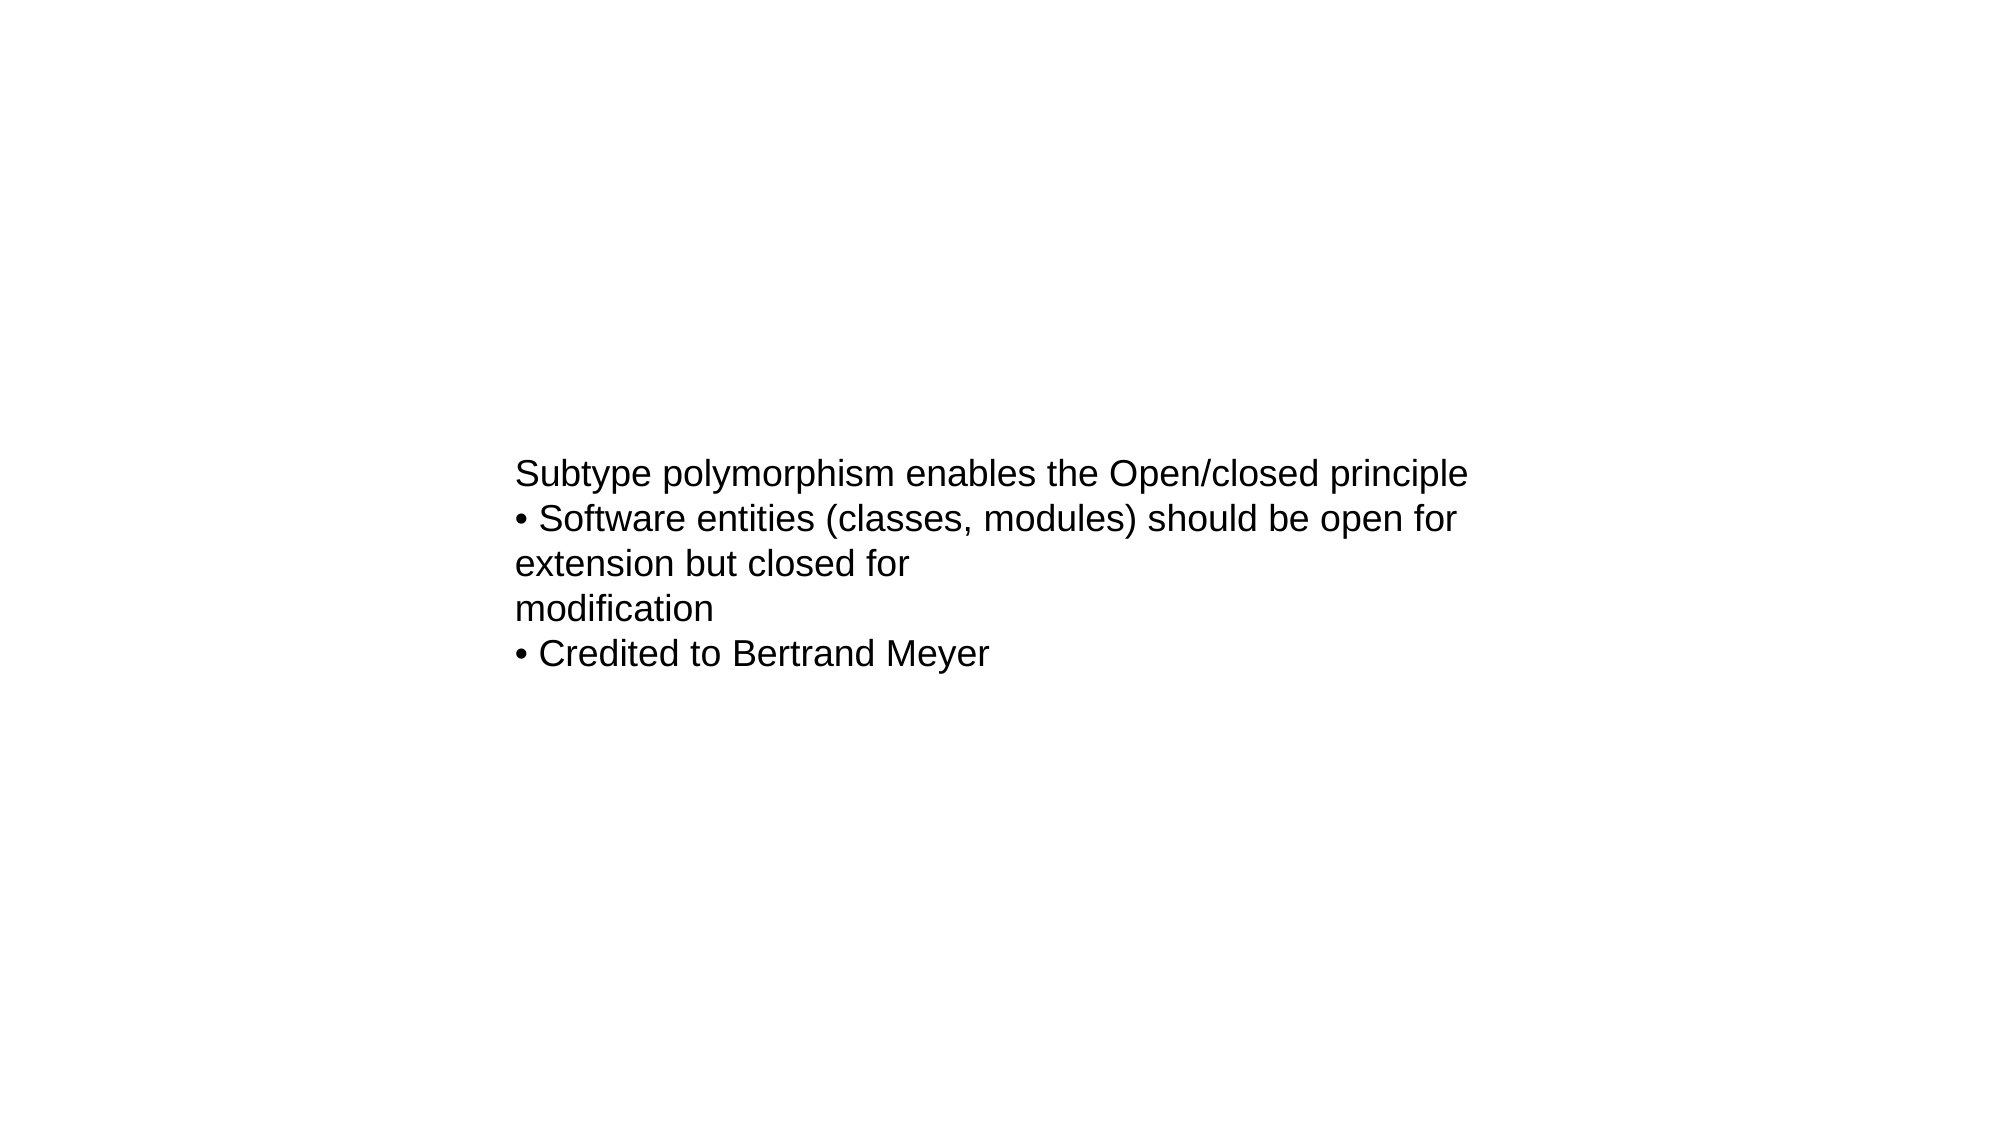

Subtype polymorphism enables the Open/closed principle
• Software entities (classes, modules) should be open for extension but closed for
modification
• Credited to Bertrand Meyer